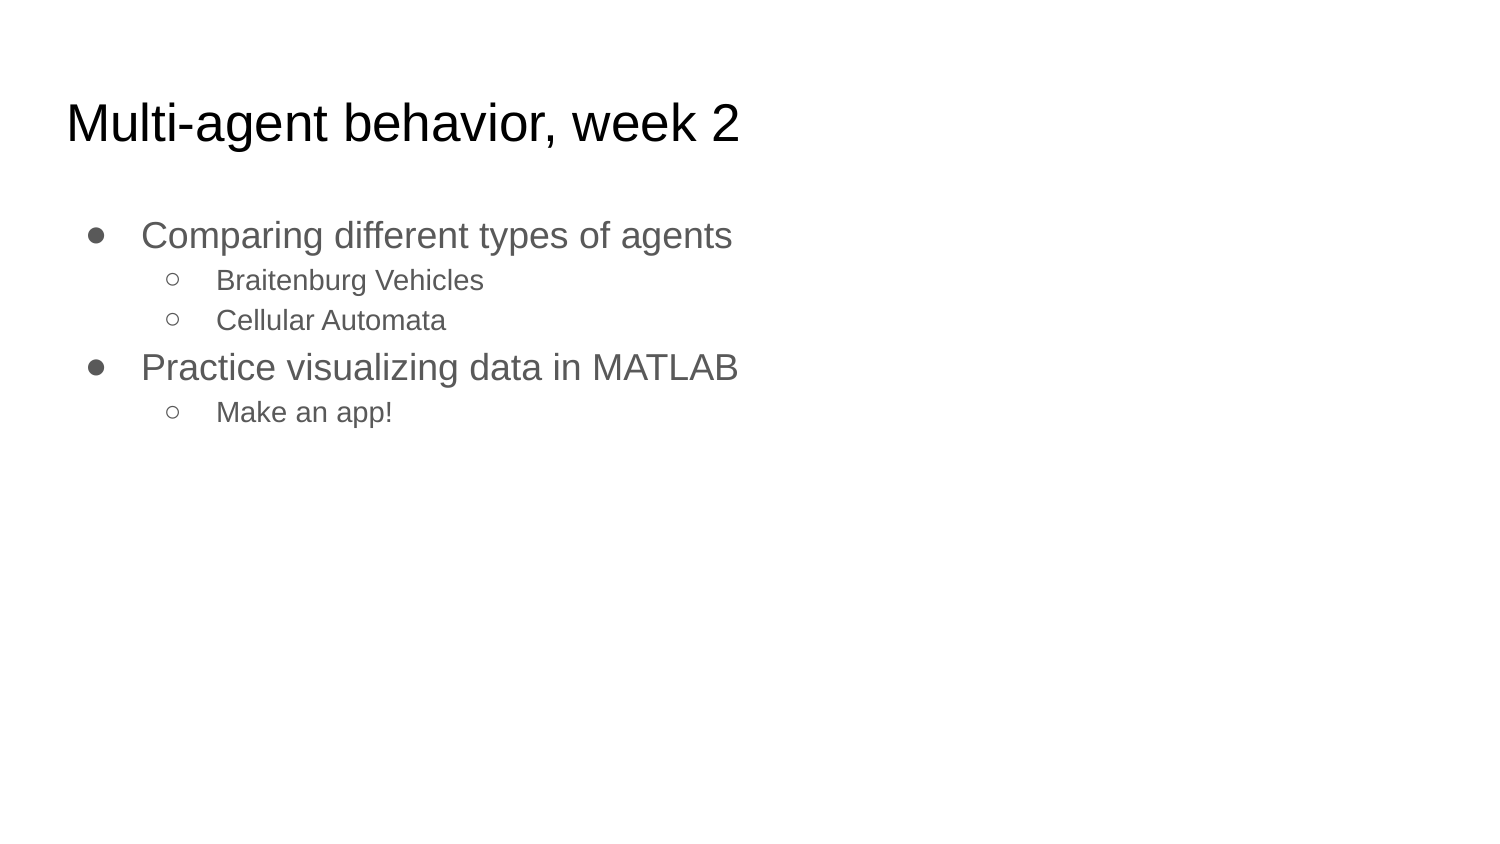

# Multi-agent behavior, week 2
Comparing different types of agents
Braitenburg Vehicles
Cellular Automata
Practice visualizing data in MATLAB
Make an app!